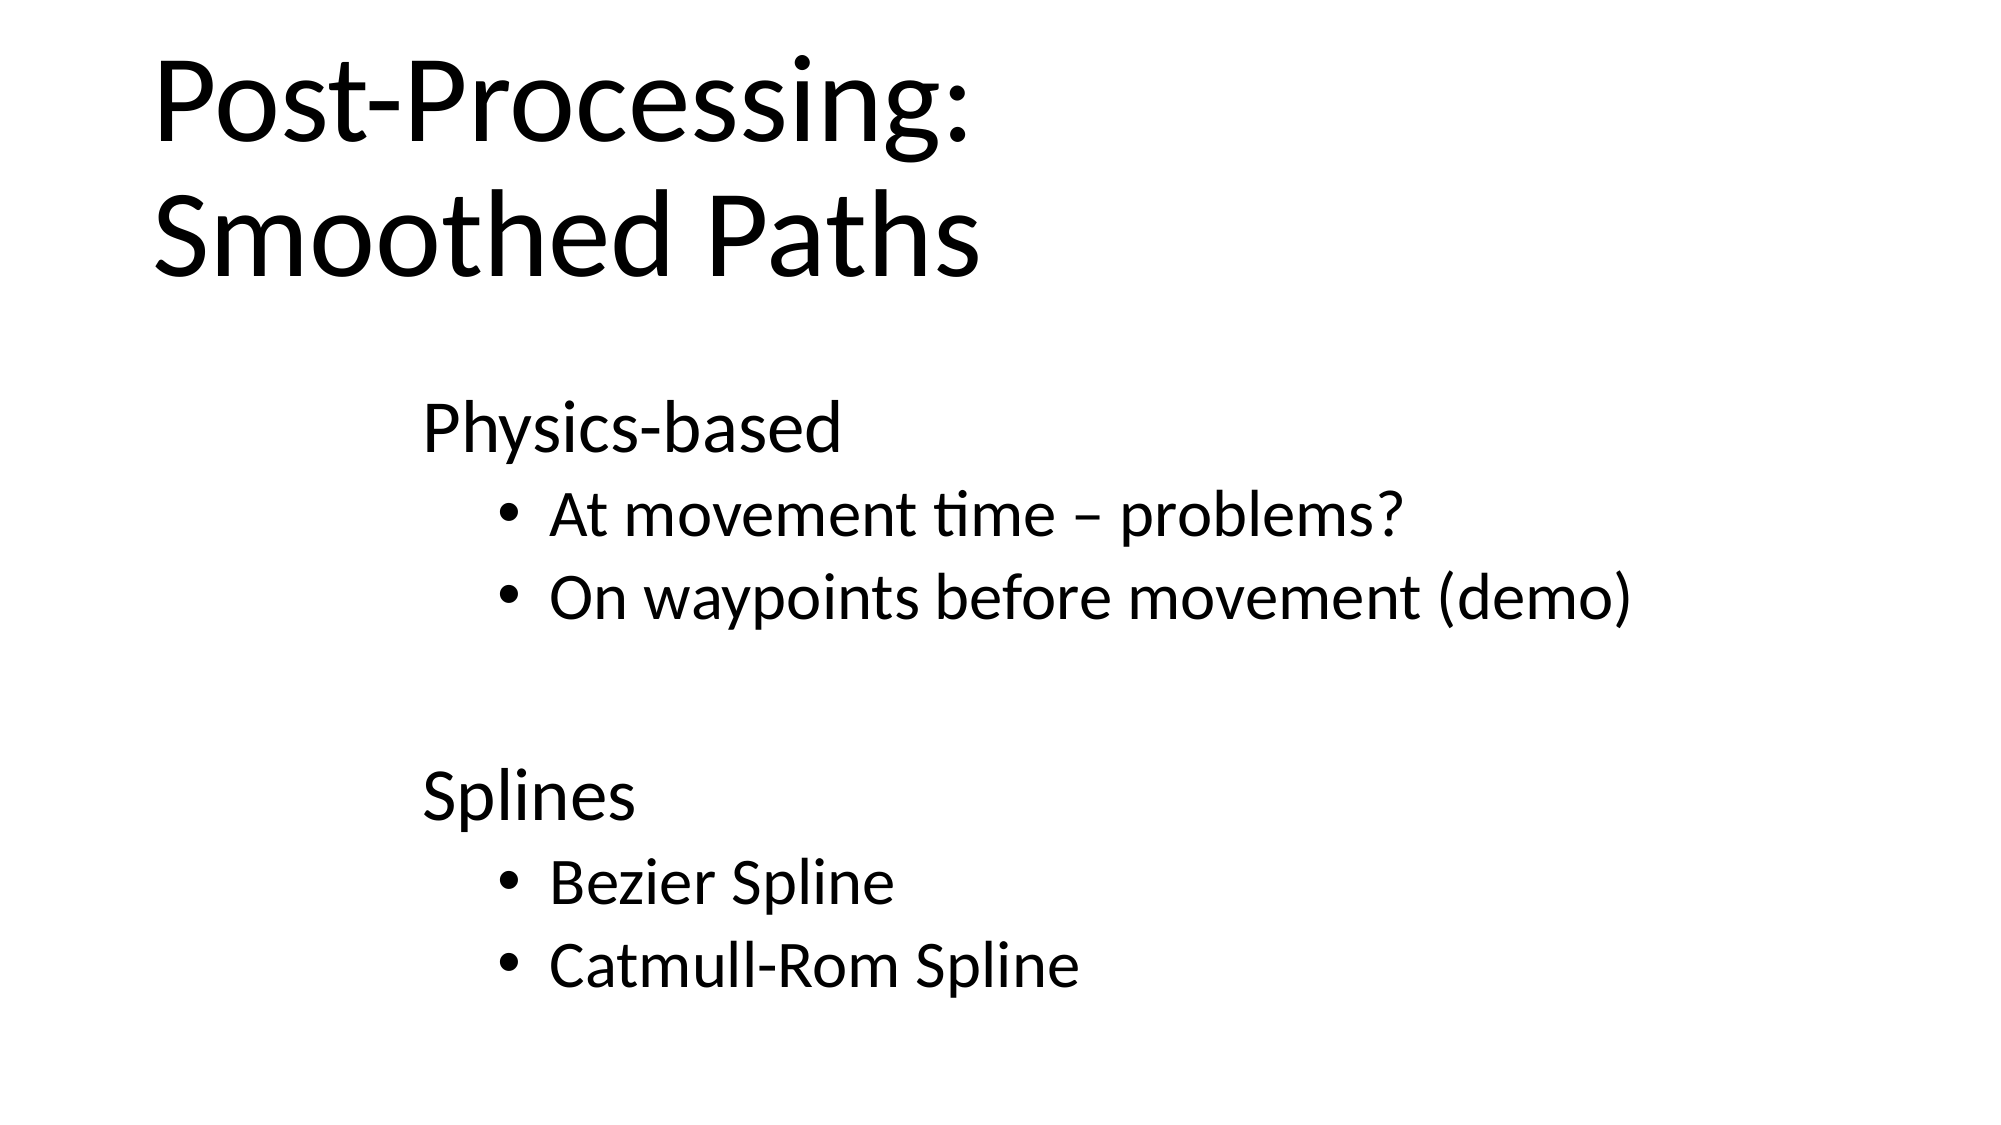

# Post-Processing: Smoothed Paths
Physics-based
 At movement time – problems?
 On waypoints before movement (demo)

Splines
 Bezier Spline
 Catmull-Rom Spline